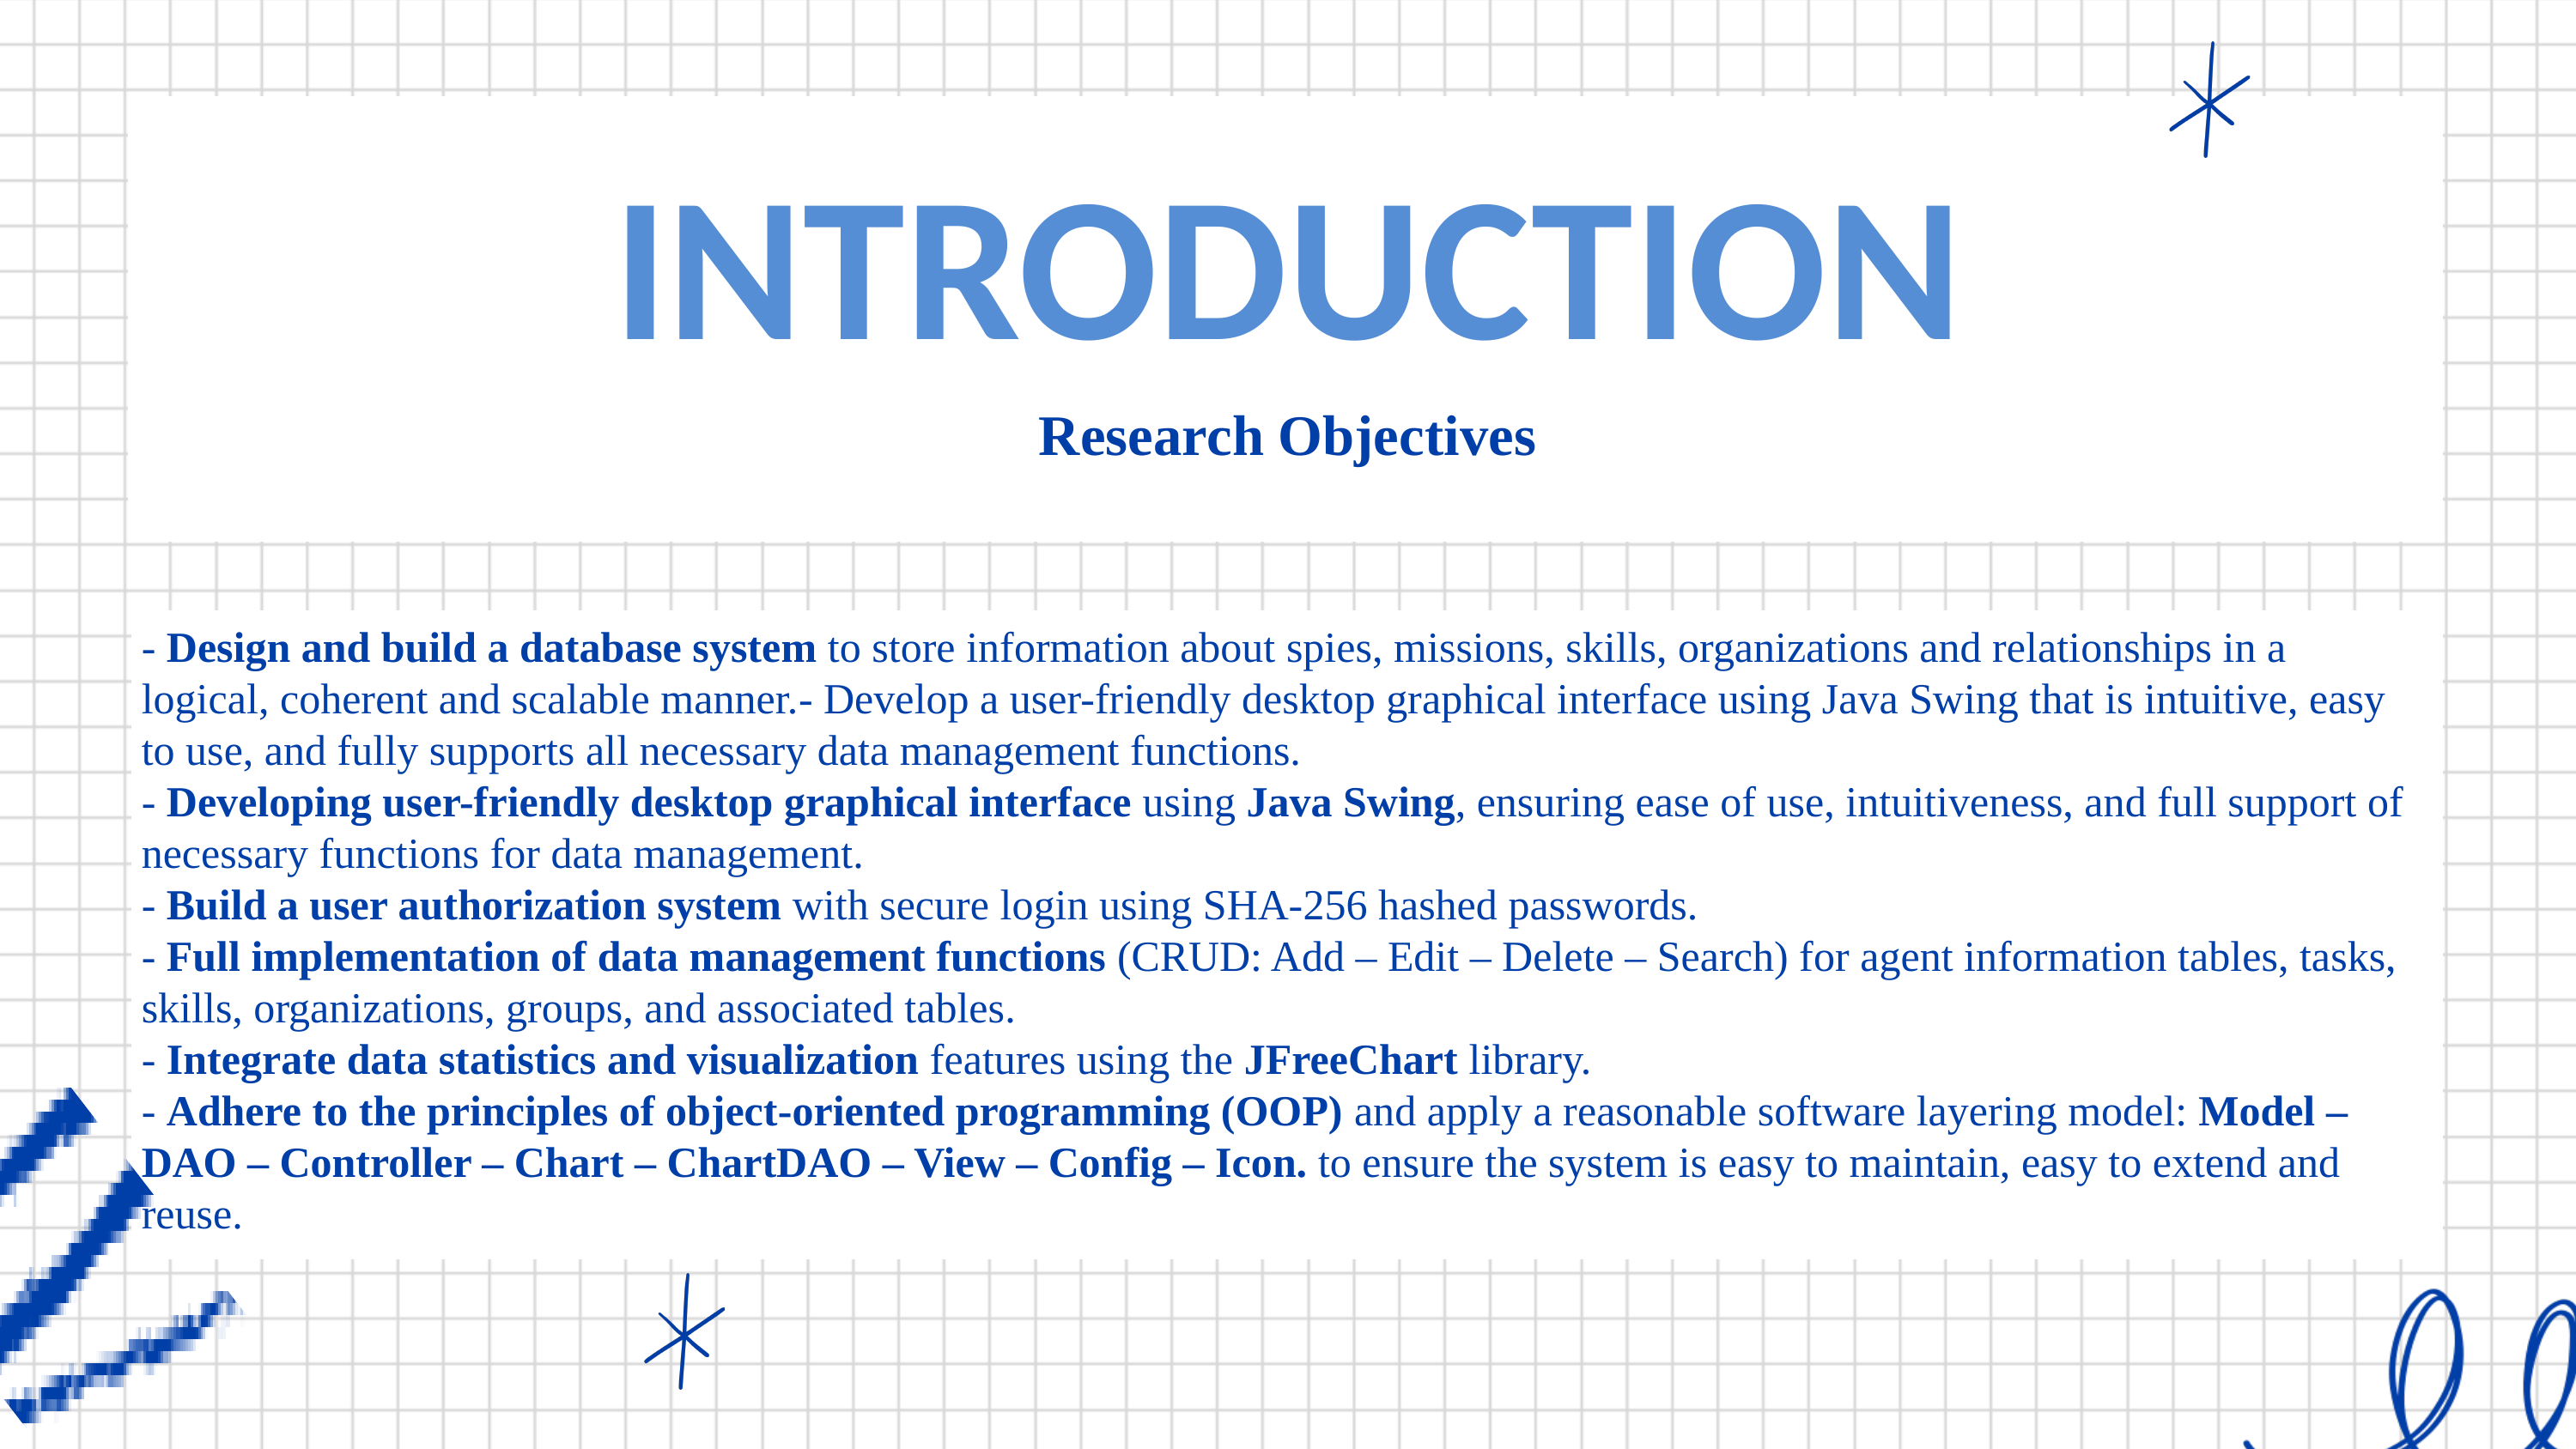

INTRODUCTION
Research Objectives

- Design and build a database system to store information about spies, missions, skills, organizations and relationships in a logical, coherent and scalable manner.- Develop a user-friendly desktop graphical interface using Java Swing that is intuitive, easy to use, and fully supports all necessary data management functions.
- Developing user-friendly desktop graphical interface using Java Swing, ensuring ease of use, intuitiveness, and full support of necessary functions for data management.
- Build a user authorization system with secure login using SHA-256 hashed passwords.
- Full implementation of data management functions (CRUD: Add – Edit – Delete – Search) for agent information tables, tasks, skills, organizations, groups, and associated tables.
- Integrate data statistics and visualization features using the JFreeChart library.
- Adhere to the principles of object-oriented programming (OOP) and apply a reasonable software layering model: Model – DAO – Controller – Chart – ChartDAO – View – Config – Icon. to ensure the system is easy to maintain, easy to extend and reuse.